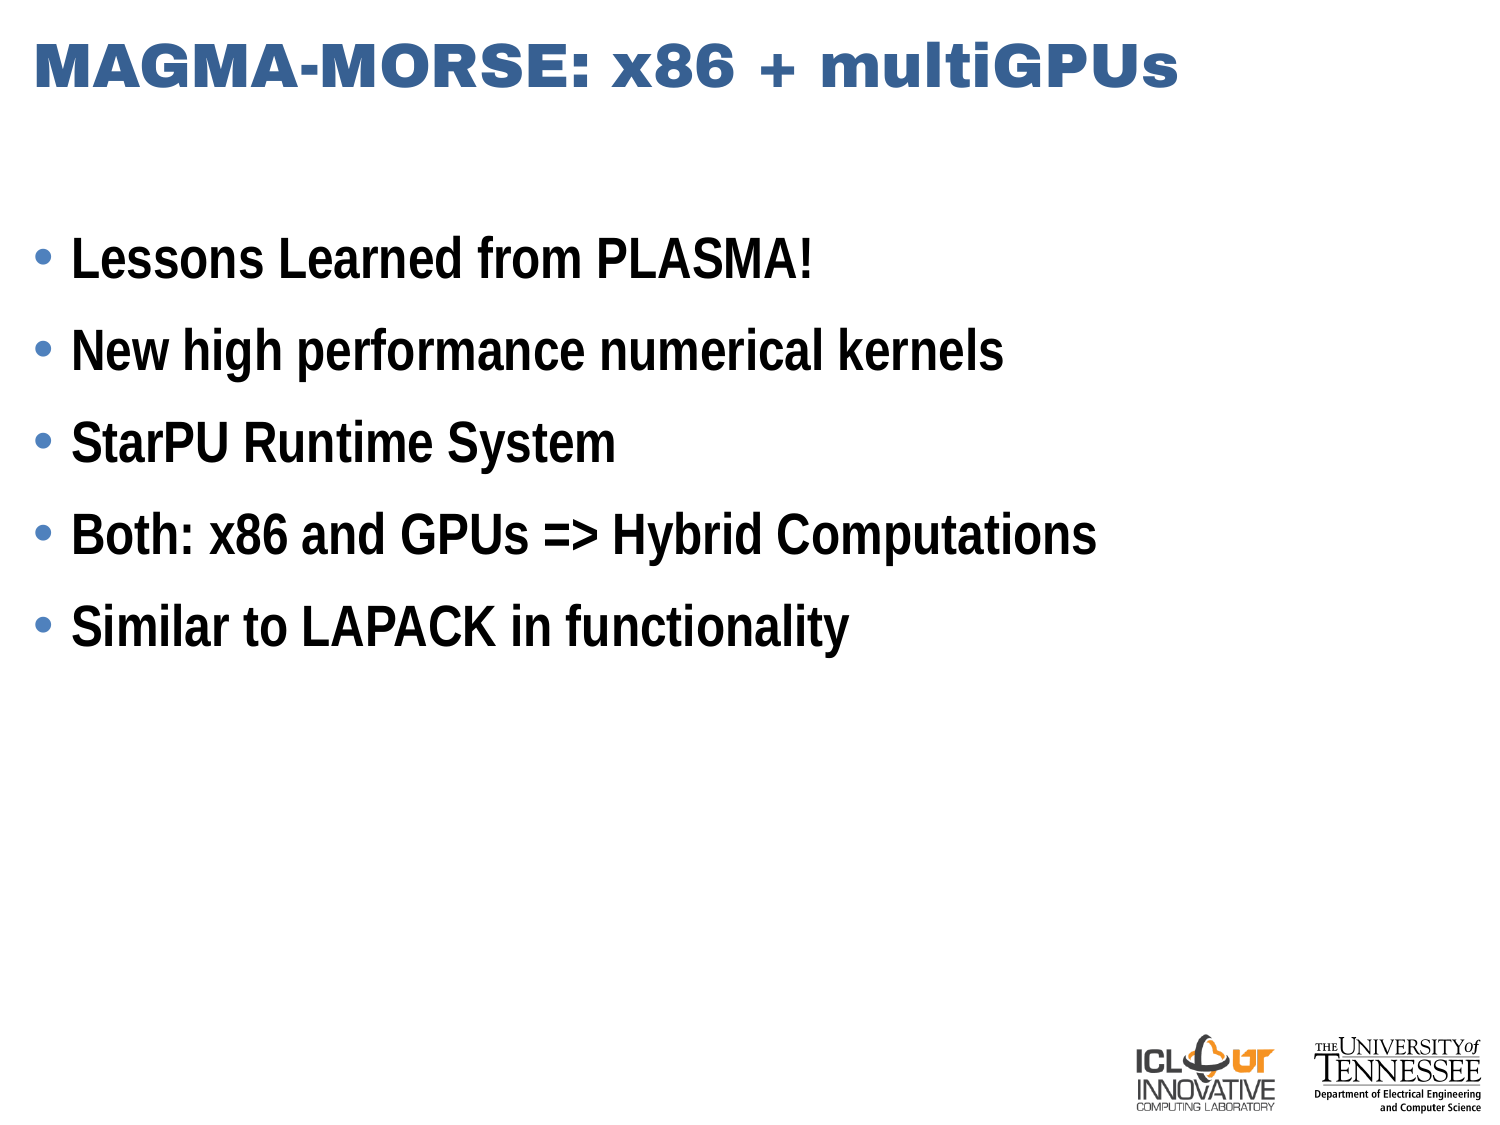

# MAGMA-MORSE: x86 + multiGPUs
Lessons Learned from PLASMA!
New high performance numerical kernels
StarPU Runtime System
Both: x86 and GPUs => Hybrid Computations
Similar to LAPACK in functionality